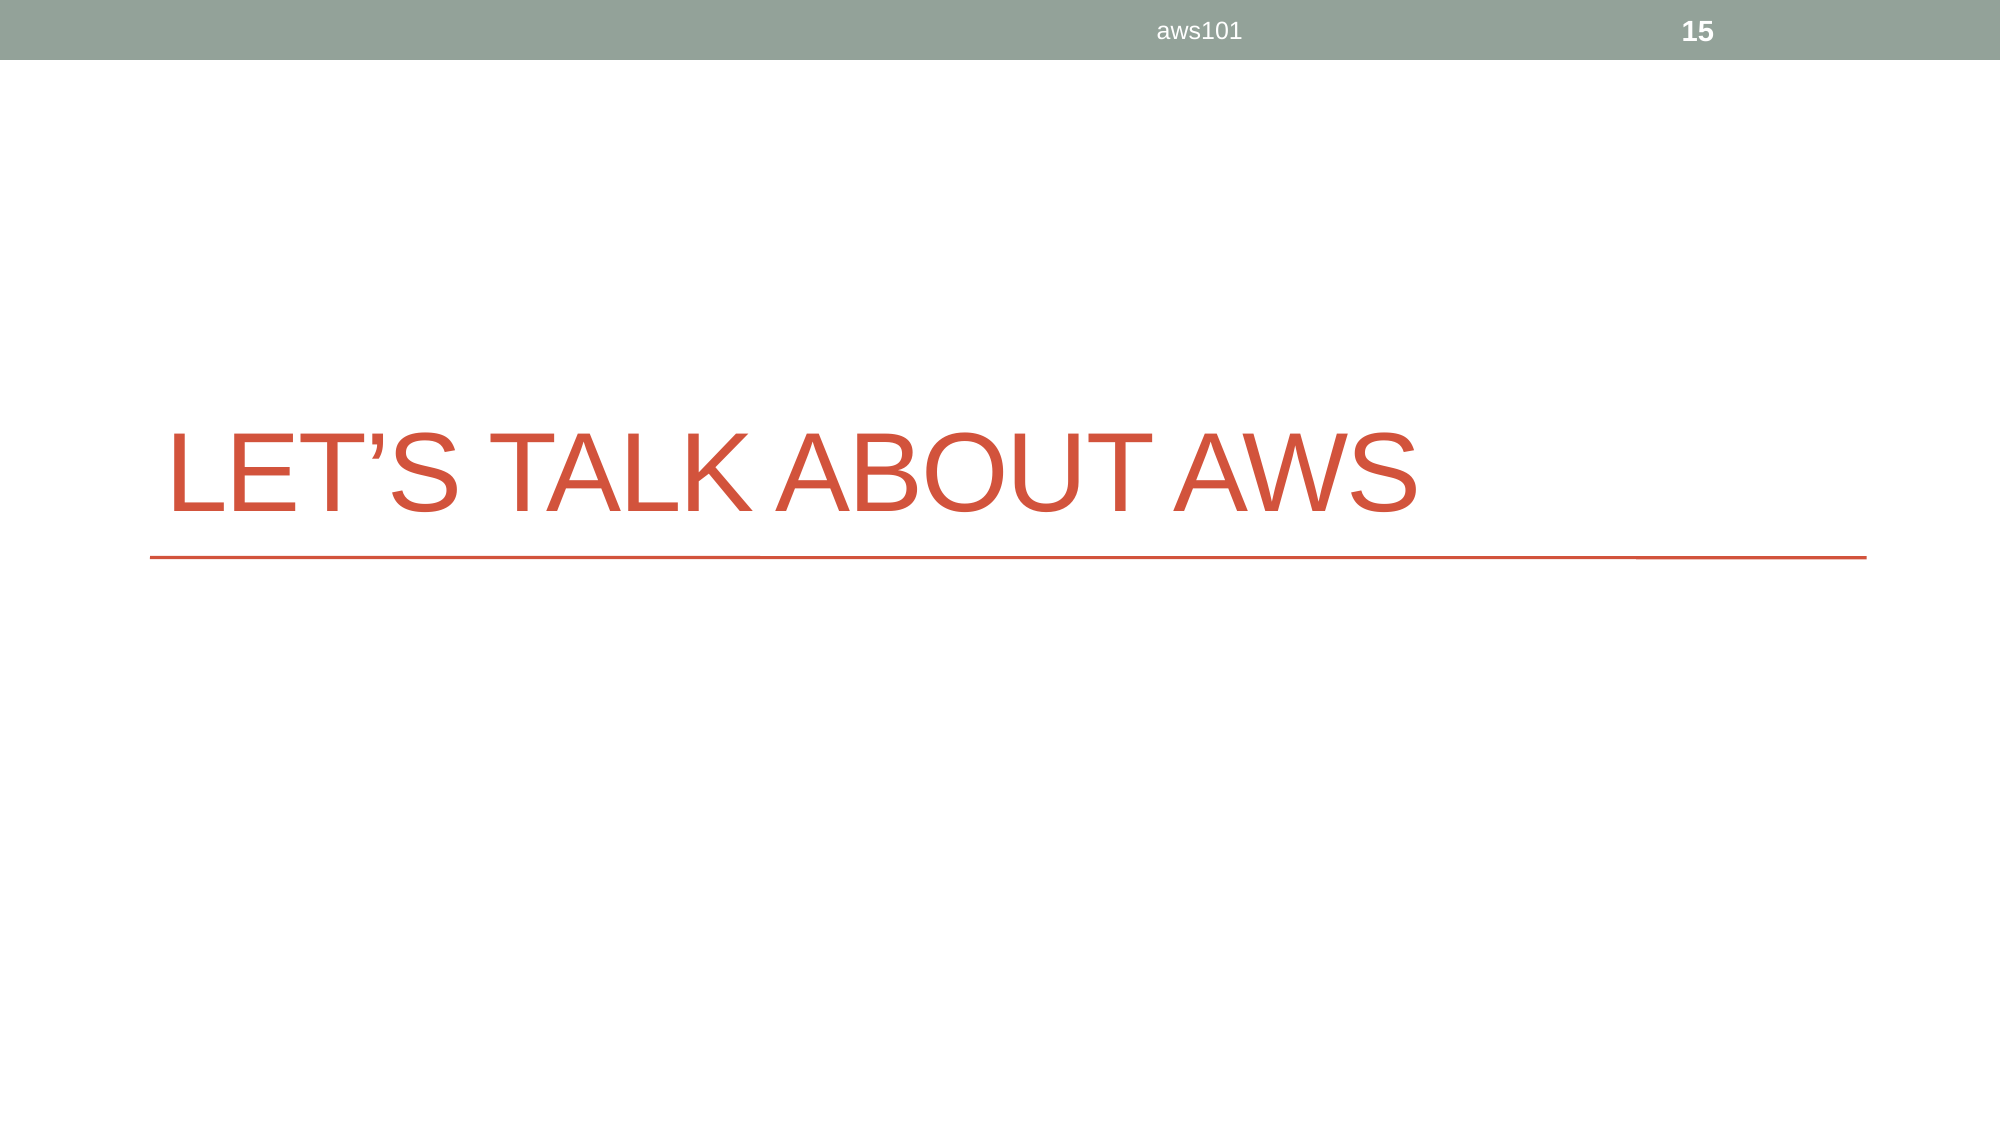

aws101
15
# Let’s talk About AWS